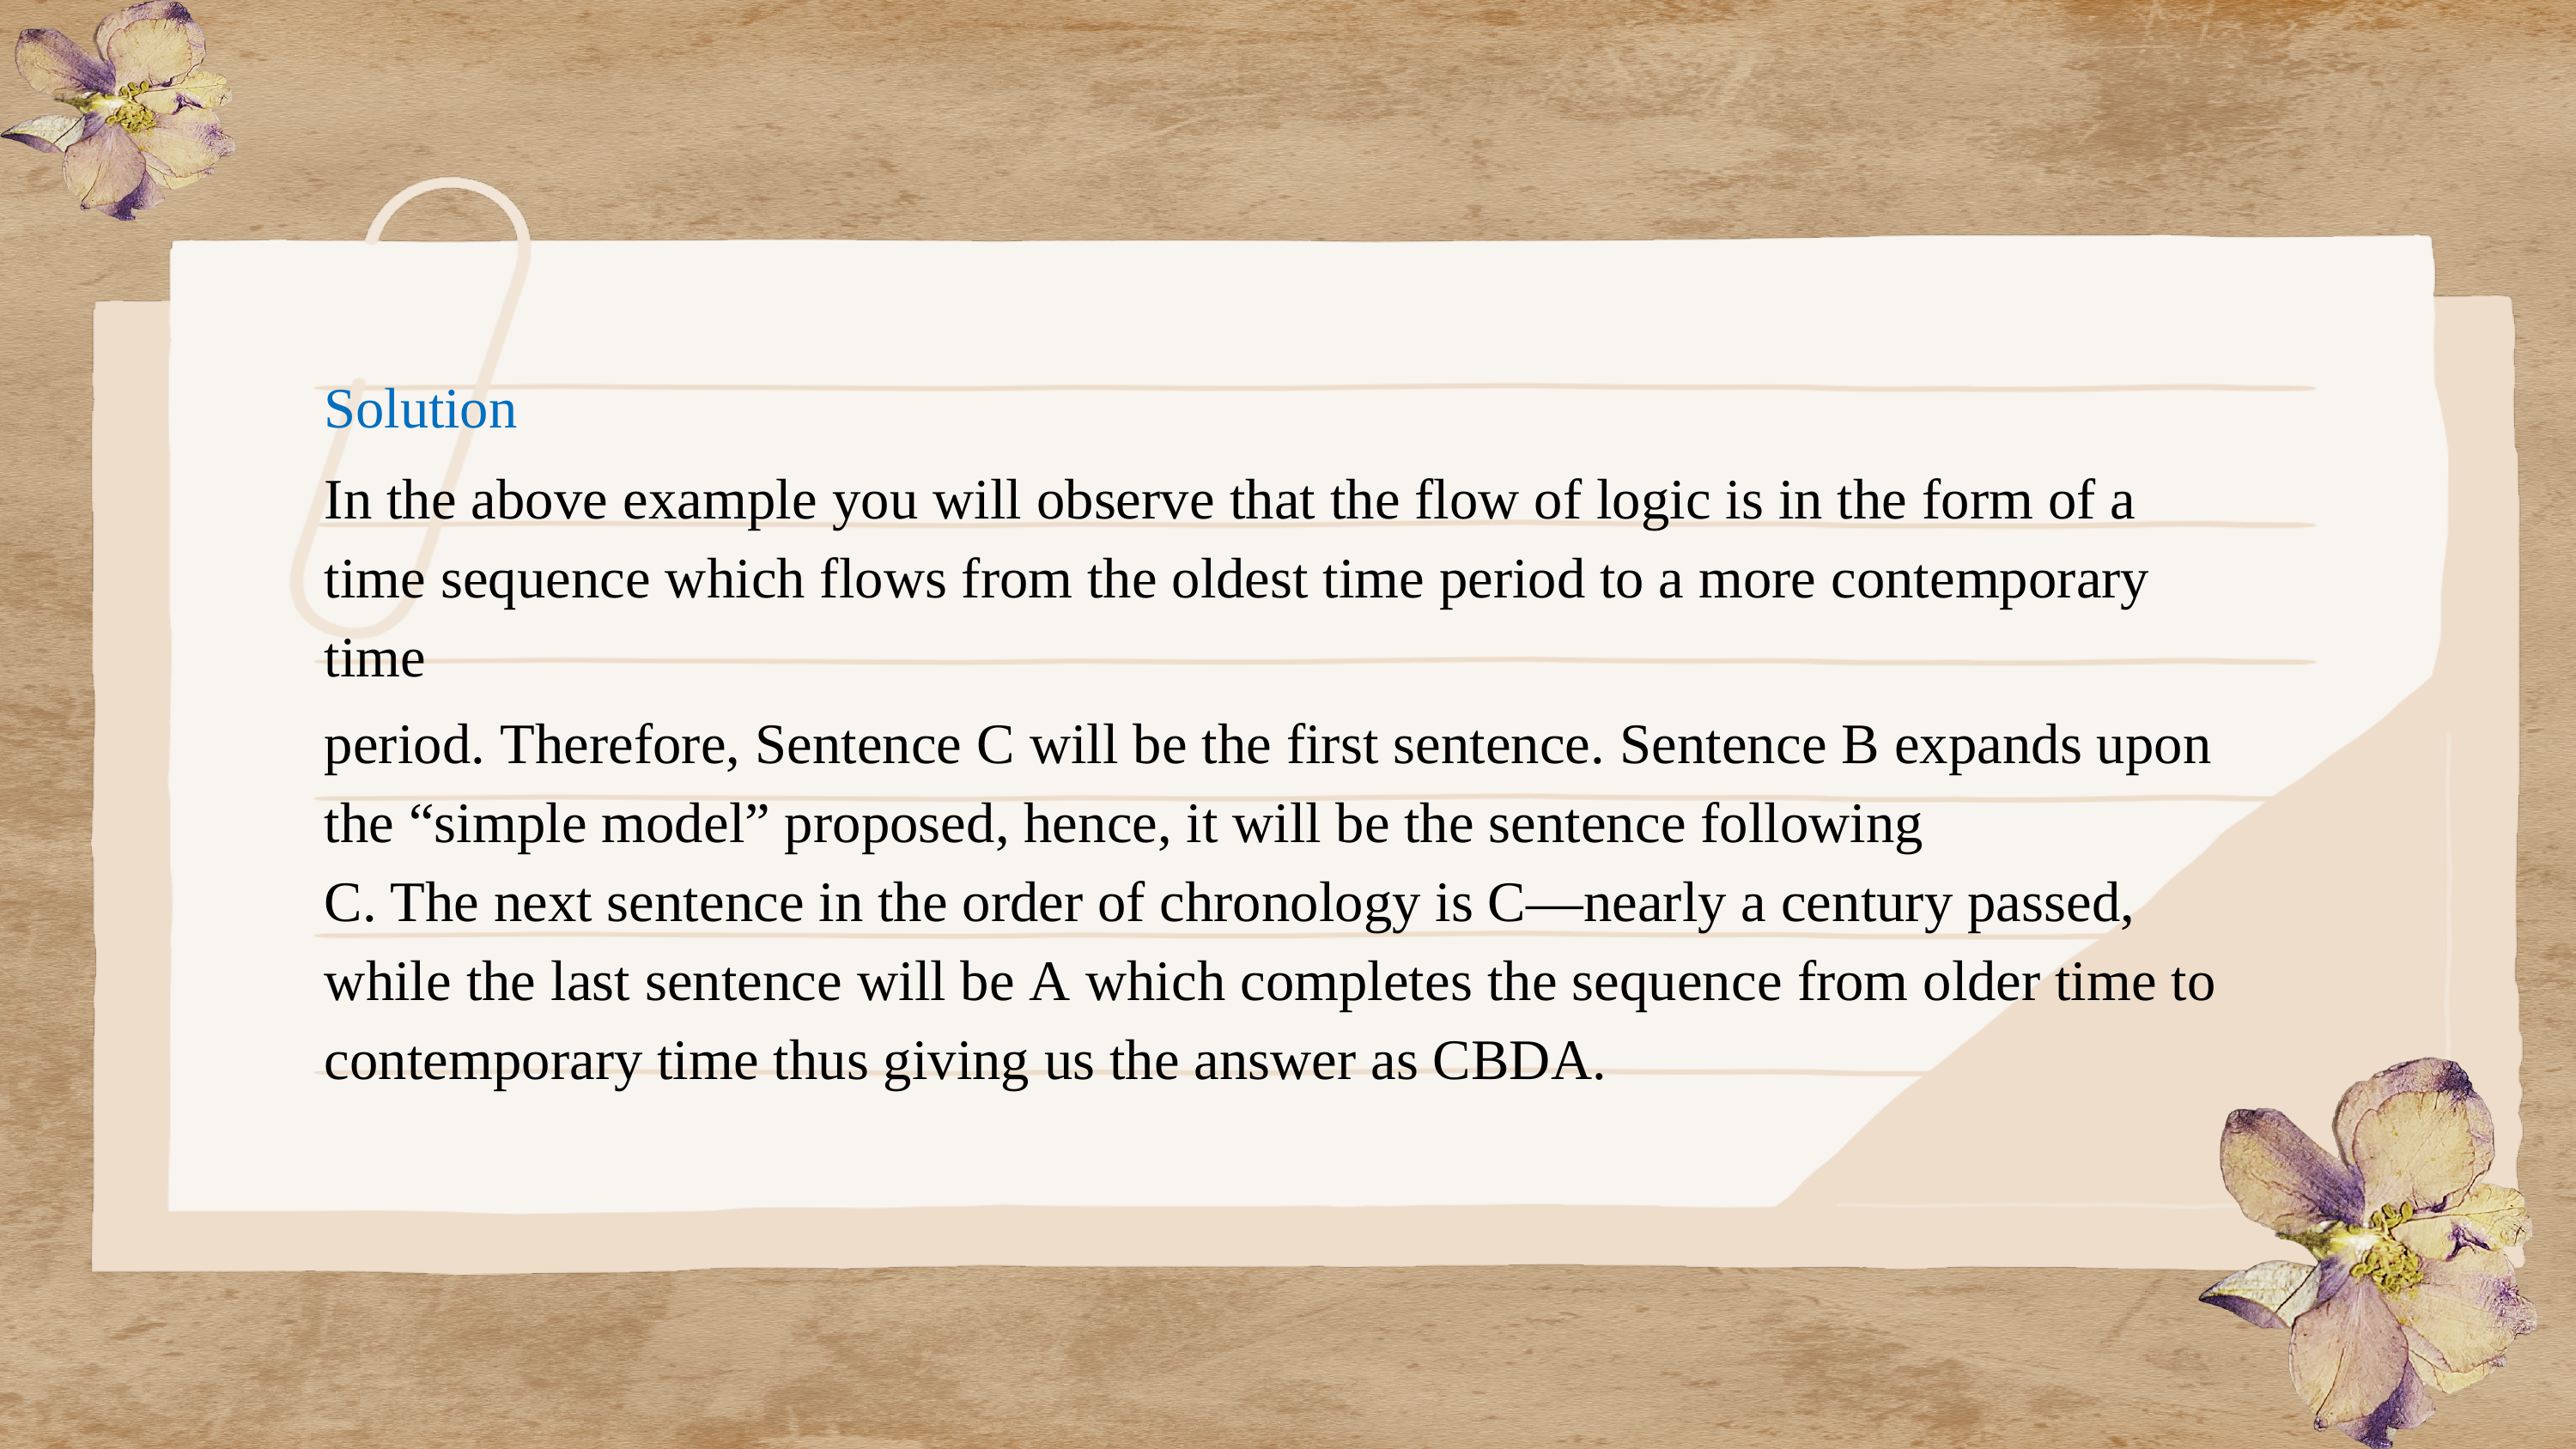

Solution
In the above example you will observe that the flow of logic is in the form of a time sequence which flows from the oldest time period to a more contemporary time
period. Therefore, Sentence C will be the first sentence. Sentence B expands upon the “simple model” proposed, hence, it will be the sentence following
C. The next sentence in the order of chronology is C—nearly a century passed, while the last sentence will be A which completes the sequence from older time to contemporary time thus giving us the answer as CBDA.